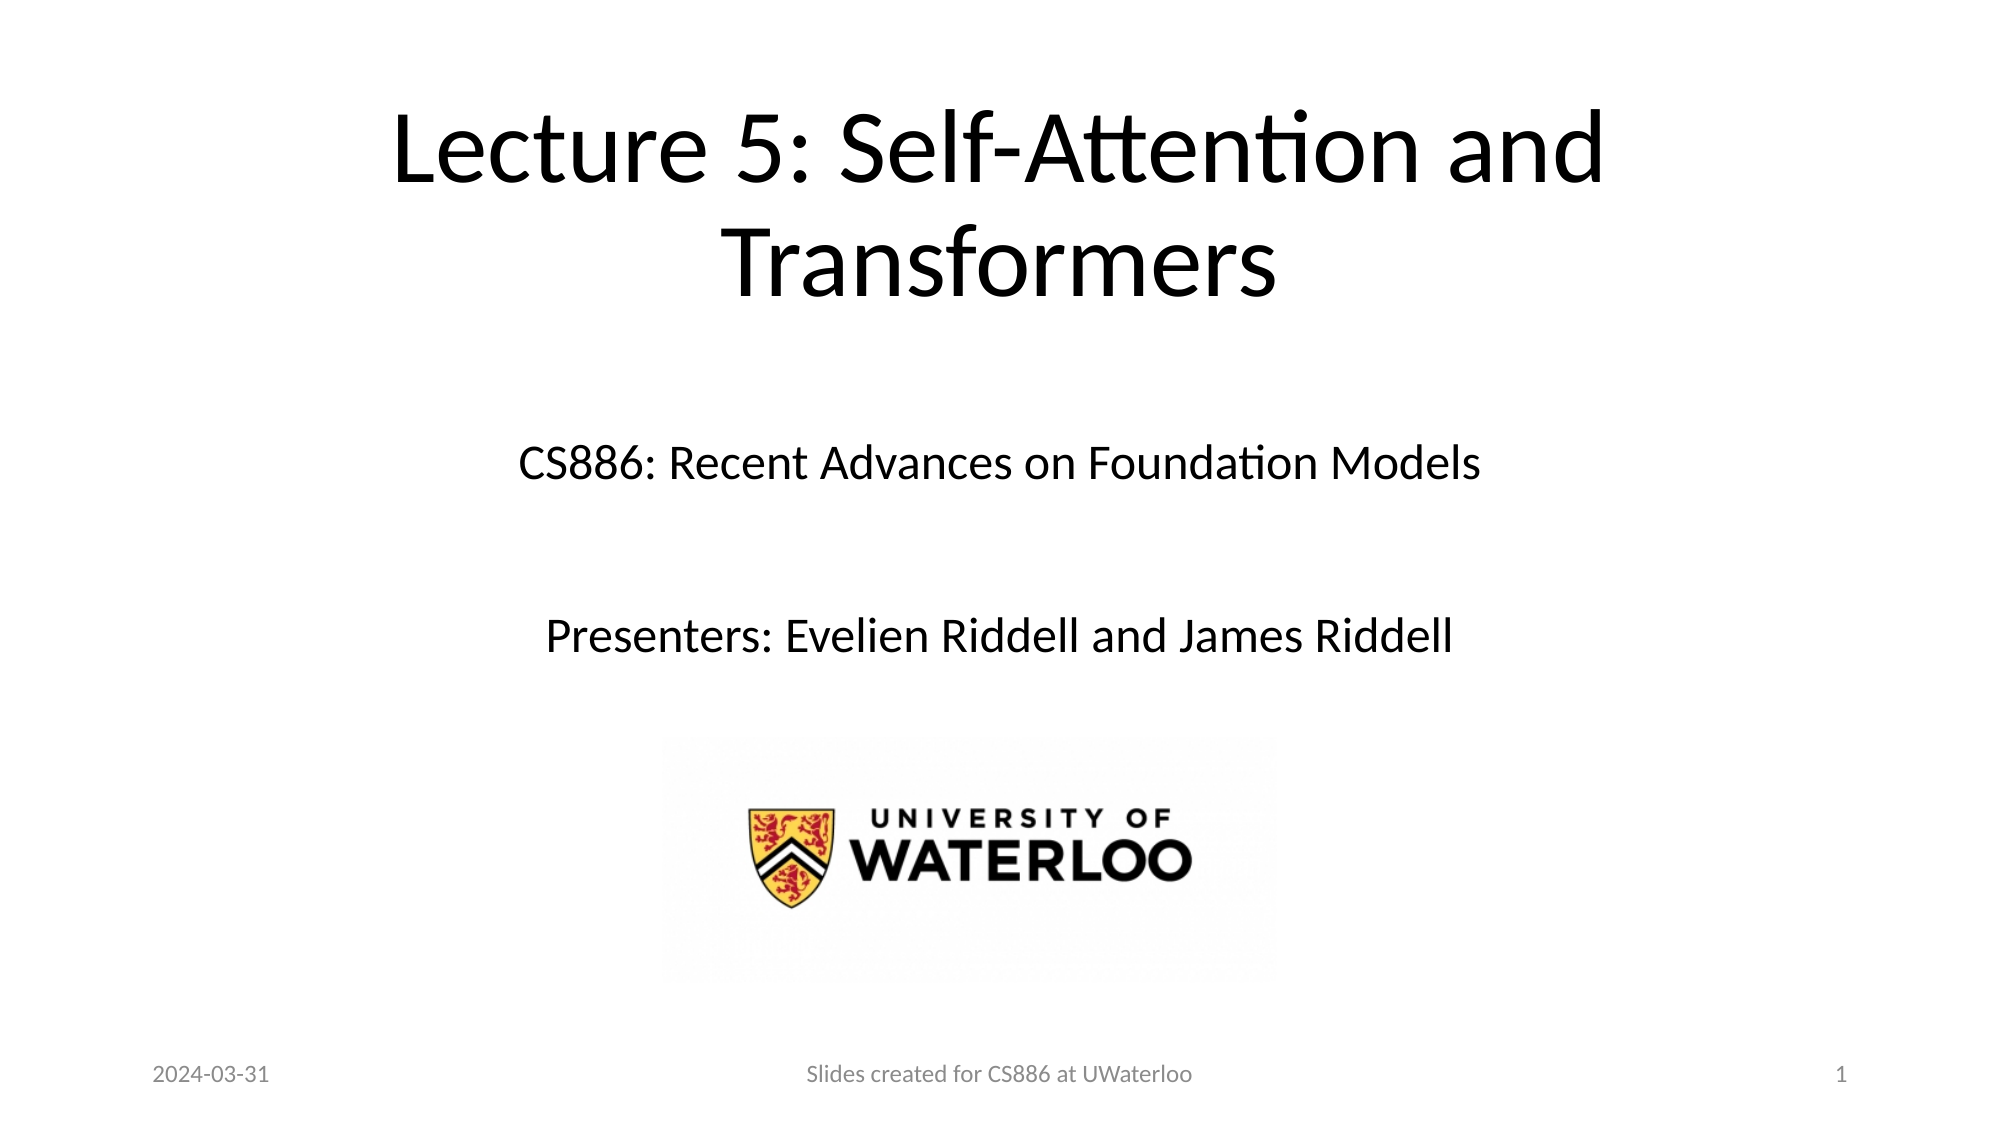

# Lecture 5: Self-Attention and Transformers
Presenters: Evelien Riddell and James Riddell
2024-03-31
Slides created for CS886 at UWaterloo
1